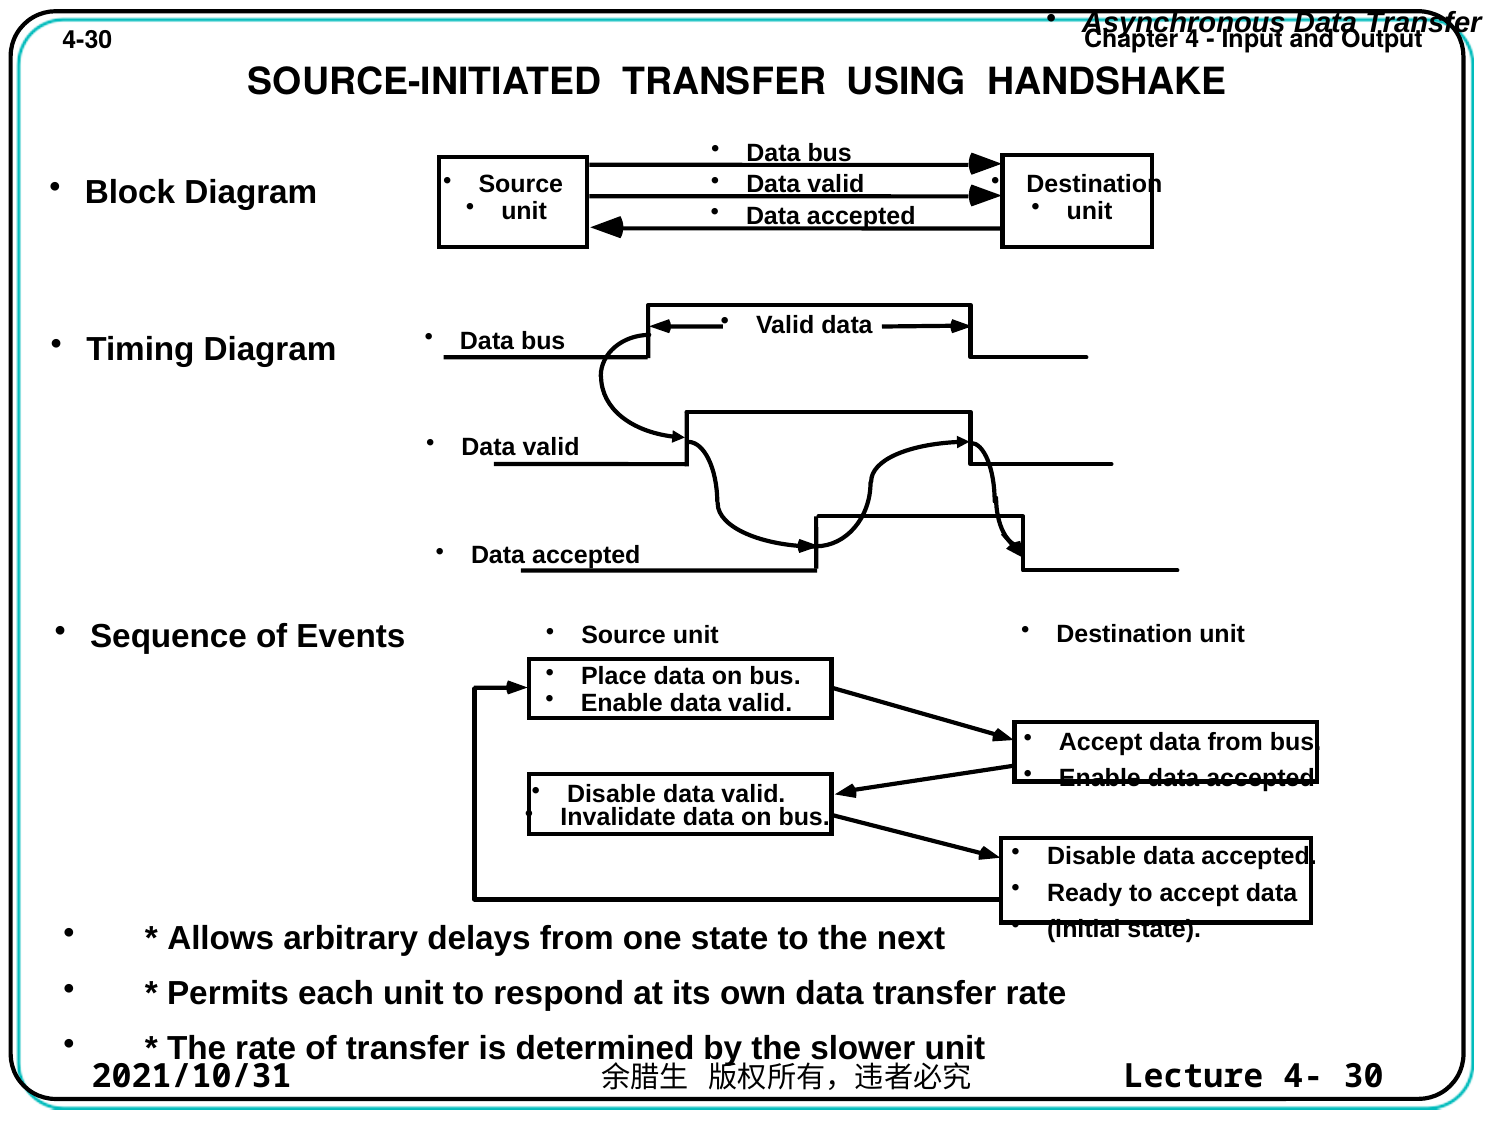

Asynchronous Data Transfer
# SOURCE-INITIATED  TRANSFER  USING  HANDSHAKE
Data bus

Source

Data valid
Destination

Block Diagram

unit
unit
Data accepted

Valid data

Data bus
Timing Diagram

Data valid

Data accepted

Sequence of Events
Destination unit
Source unit
Place data on bus.

Enable data valid.

Accept data from bus.
Enable data accepted

Disable data valid.

Invalidate data on bus.

Disable data accepted.
Ready to accept data
(initial state).

     * Allows arbitrary delays from one state to the next
     * Permits each unit to respond at its own data transfer rate
     * The rate of transfer is determined by the slower unit
2021/10/31
Lecture 4- 30